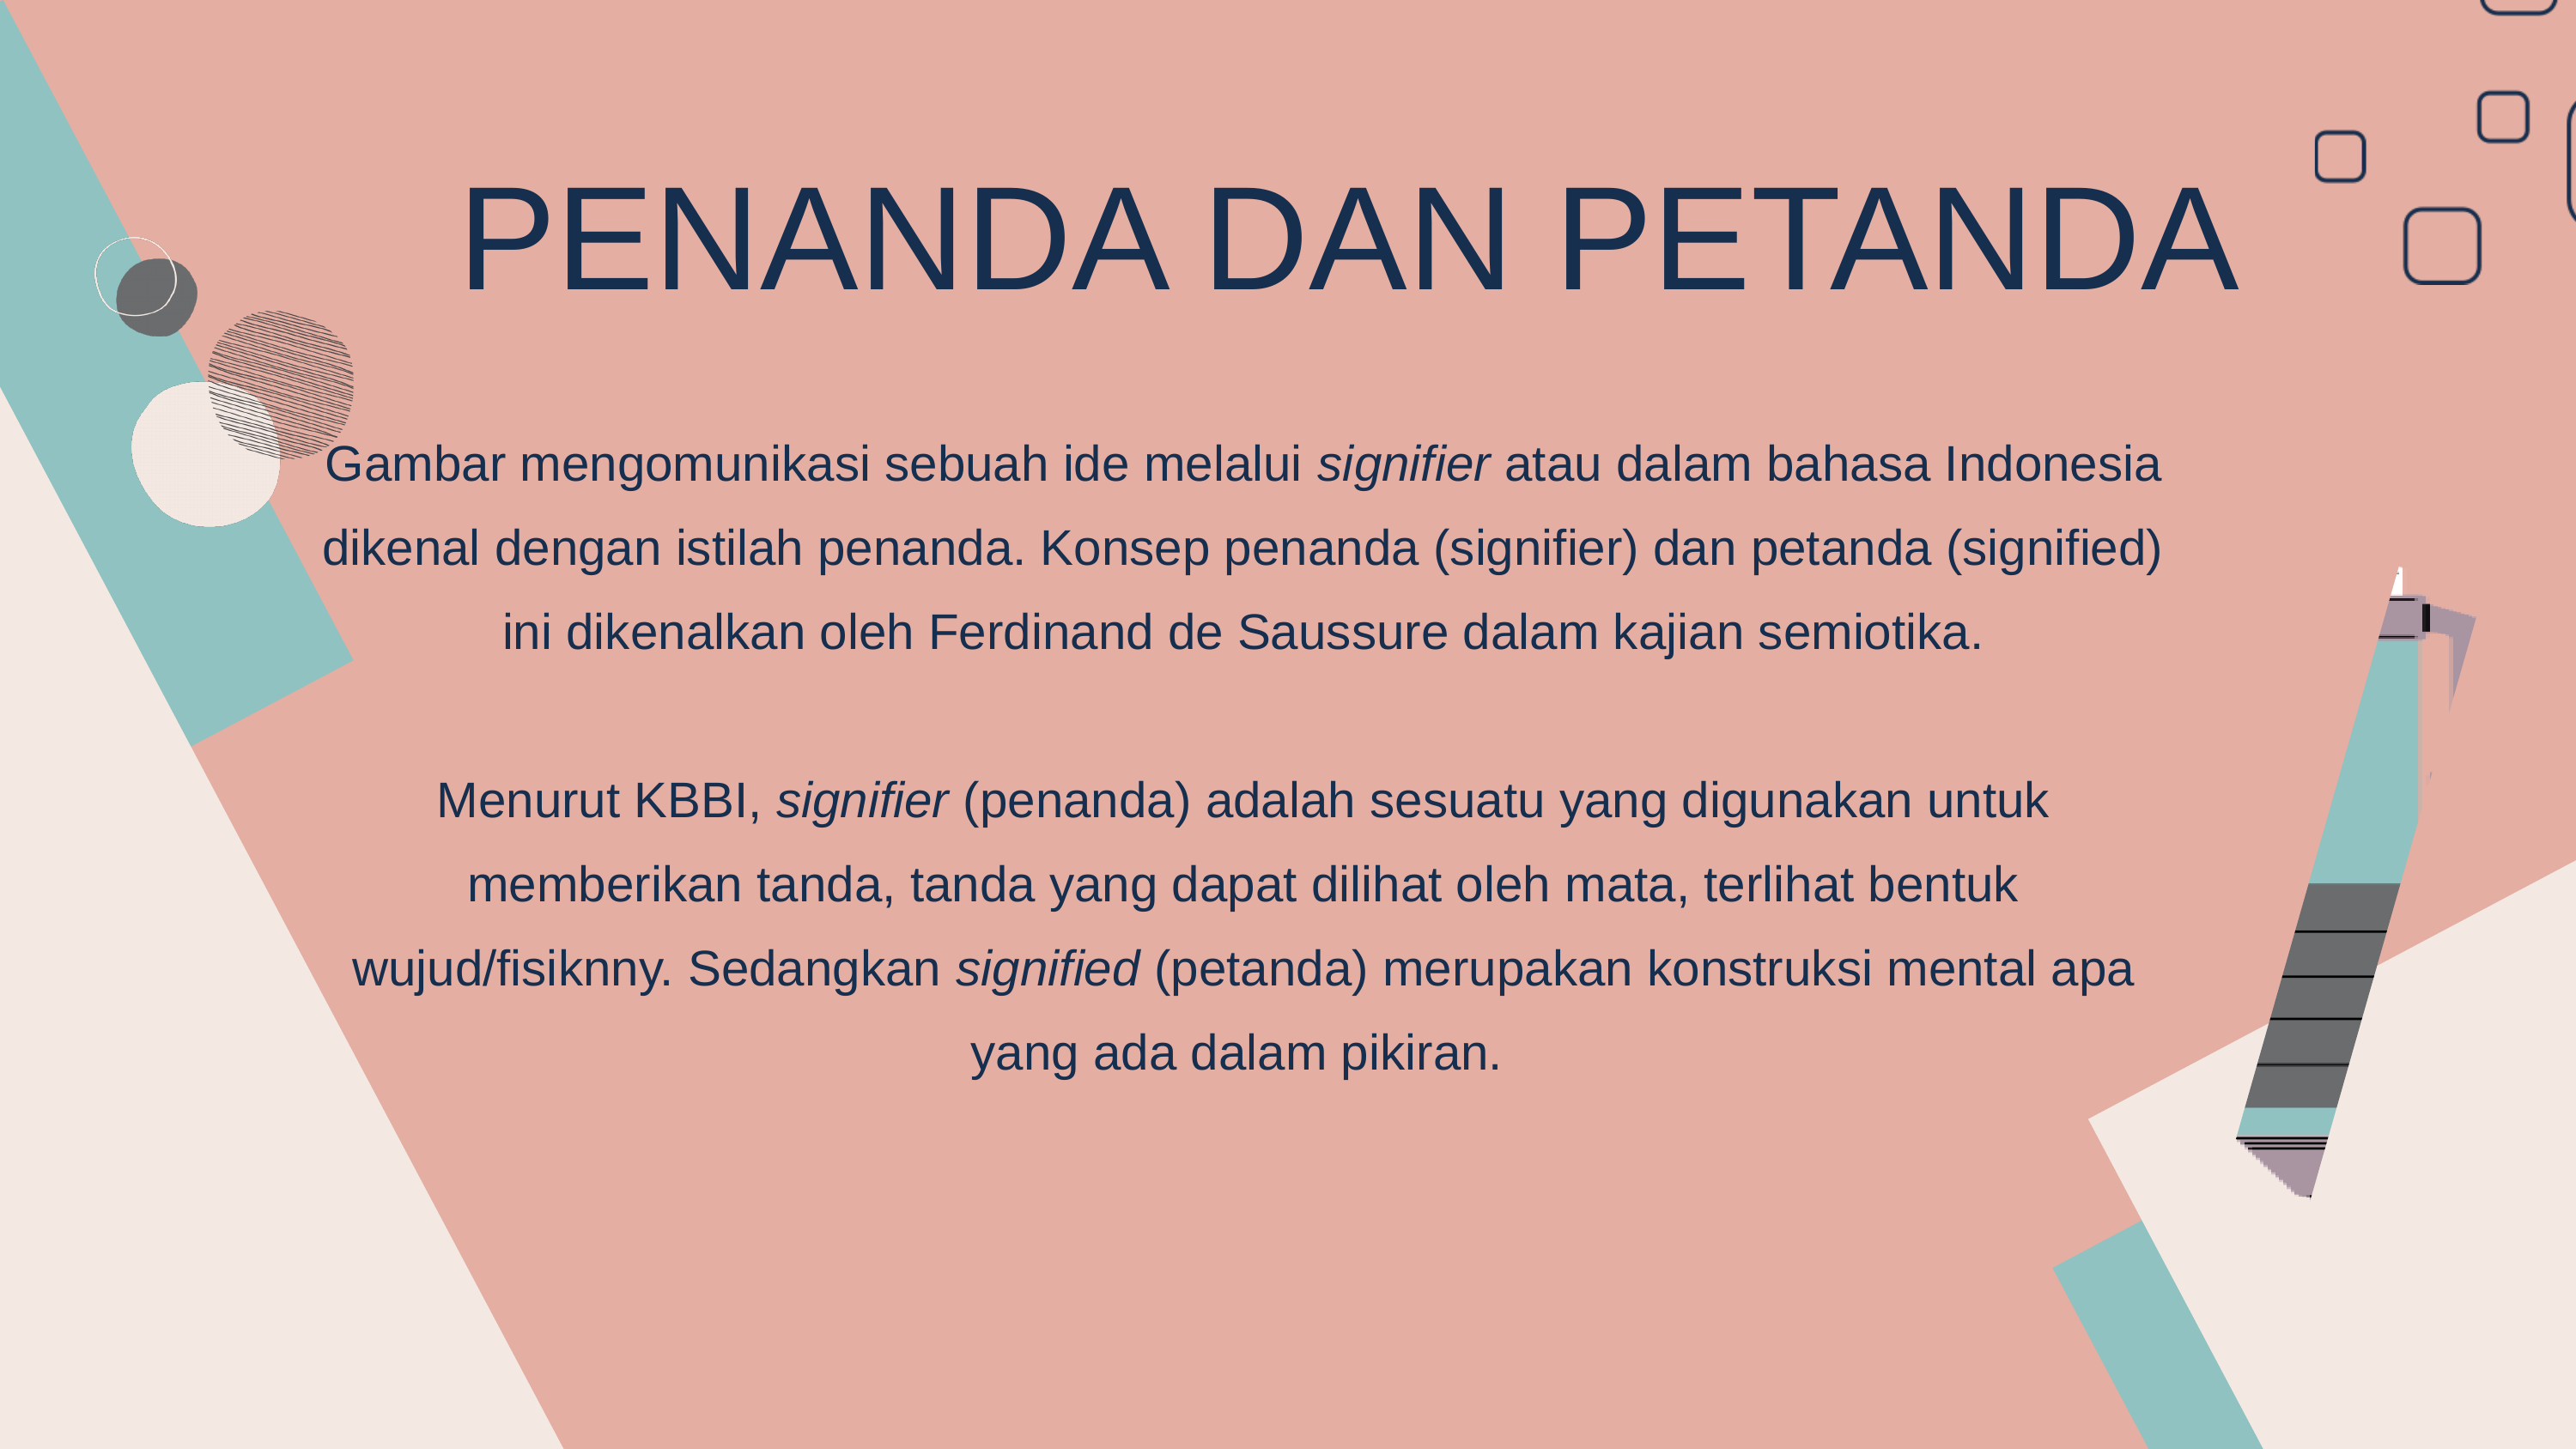

PENANDA DAN PETANDA

Gambar mengomunikasi sebuah ide melalui signifier atau dalam bahasa Indonesia dikenal dengan istilah penanda. Konsep penanda (signifier) dan petanda (signified) ini dikenalkan oleh Ferdinand de Saussure dalam kajian semiotika.

Menurut KBBI, signifier (penanda) adalah sesuatu yang digunakan untuk memberikan tanda, tanda yang dapat dilihat oleh mata, terlihat bentuk wujud/fisiknny. Sedangkan signified (petanda) merupakan konstruksi mental apa yang ada dalam pikiran.